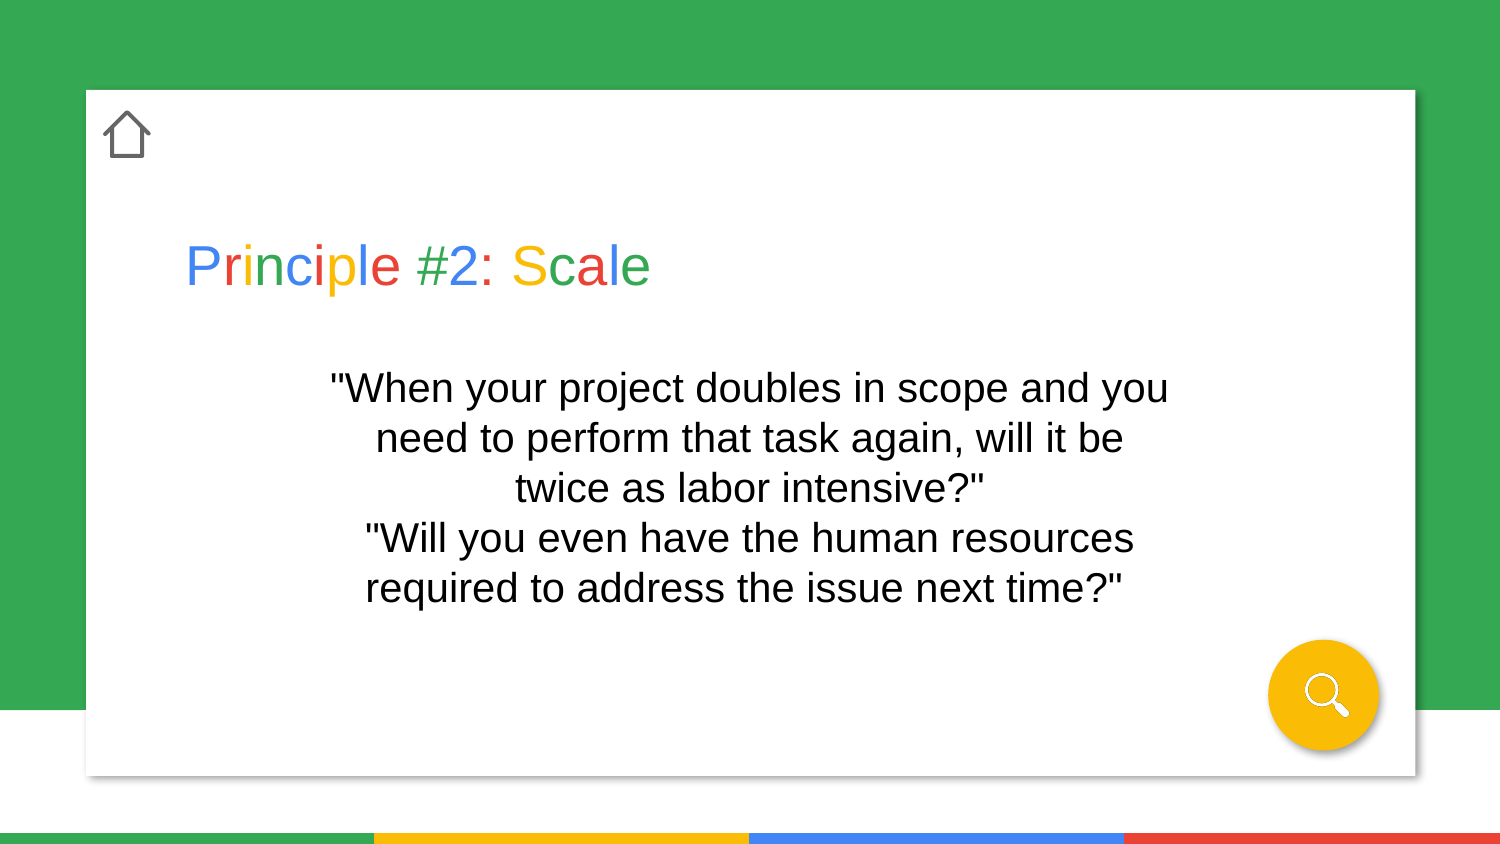

Principle #2: Scale
"When your project doubles in scope and you need to perform that task again, will it be twice as labor intensive?"
"Will you even have the human resources required to address the issue next time?"